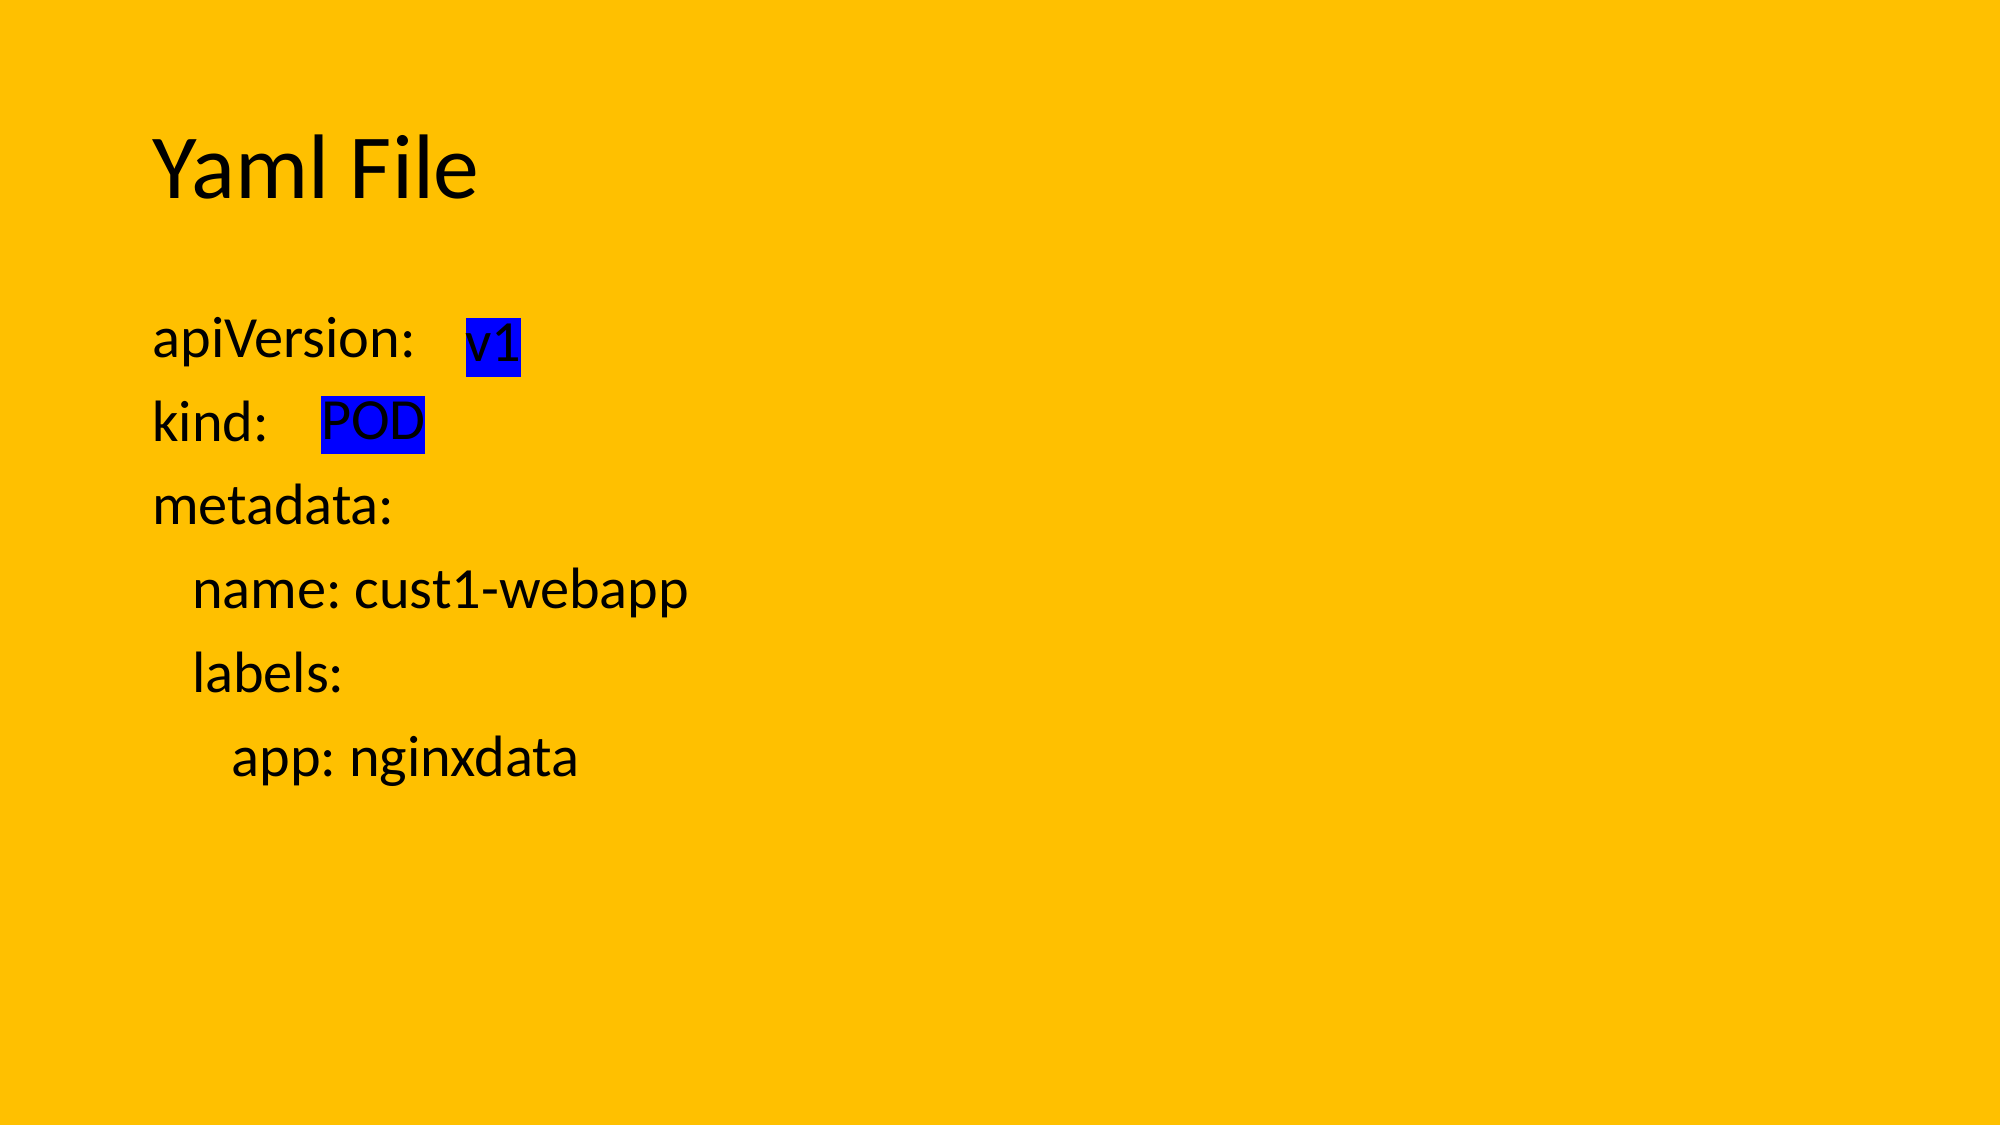

# Yaml File
apiVersion:
kind:
metadata:
   name: cust1-webapp
   labels:
      app: nginxdata

v1
POD